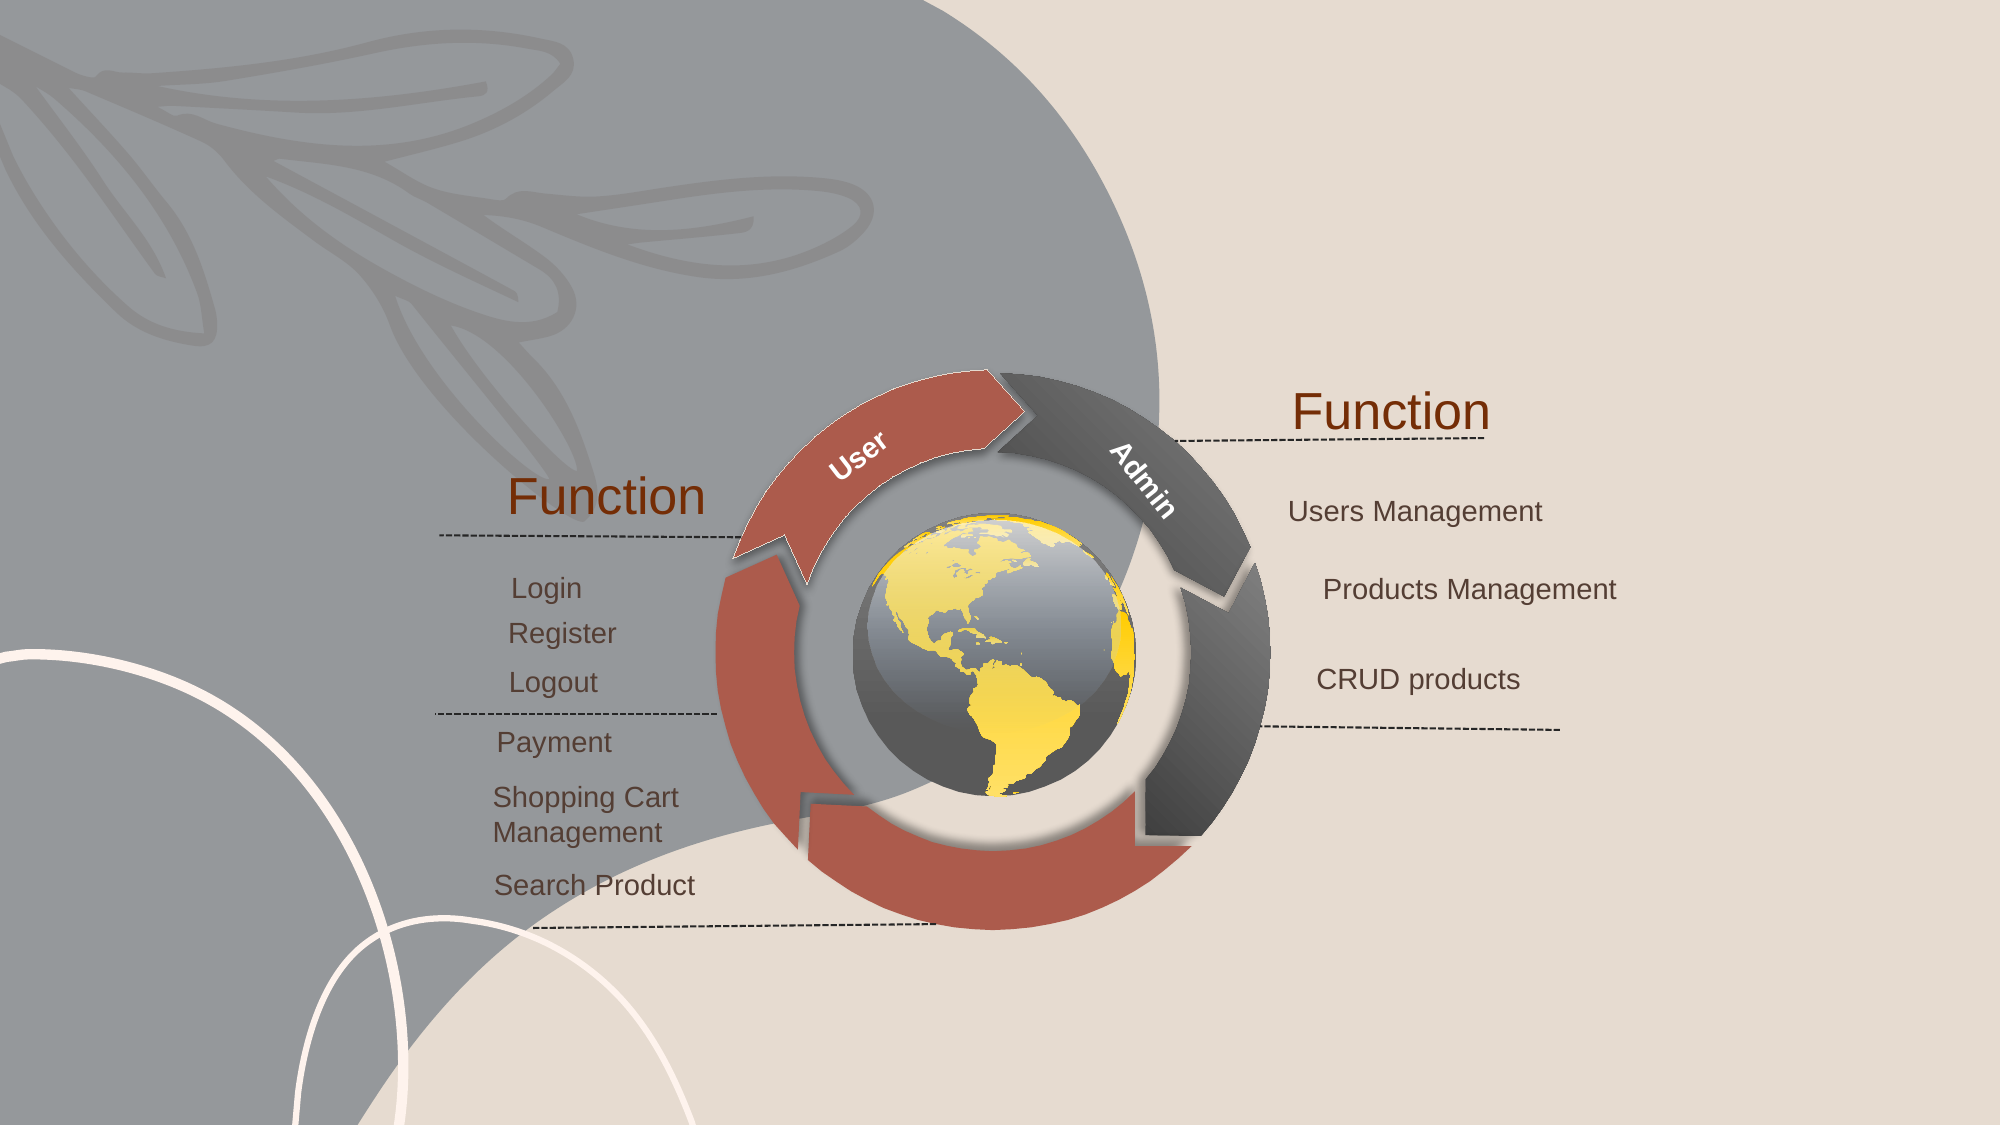

Function

User
Admin
Function

Register
Logout

Users Management
Login
Products Management
CRUD products
Payment
Shopping Cart Management
Search Product